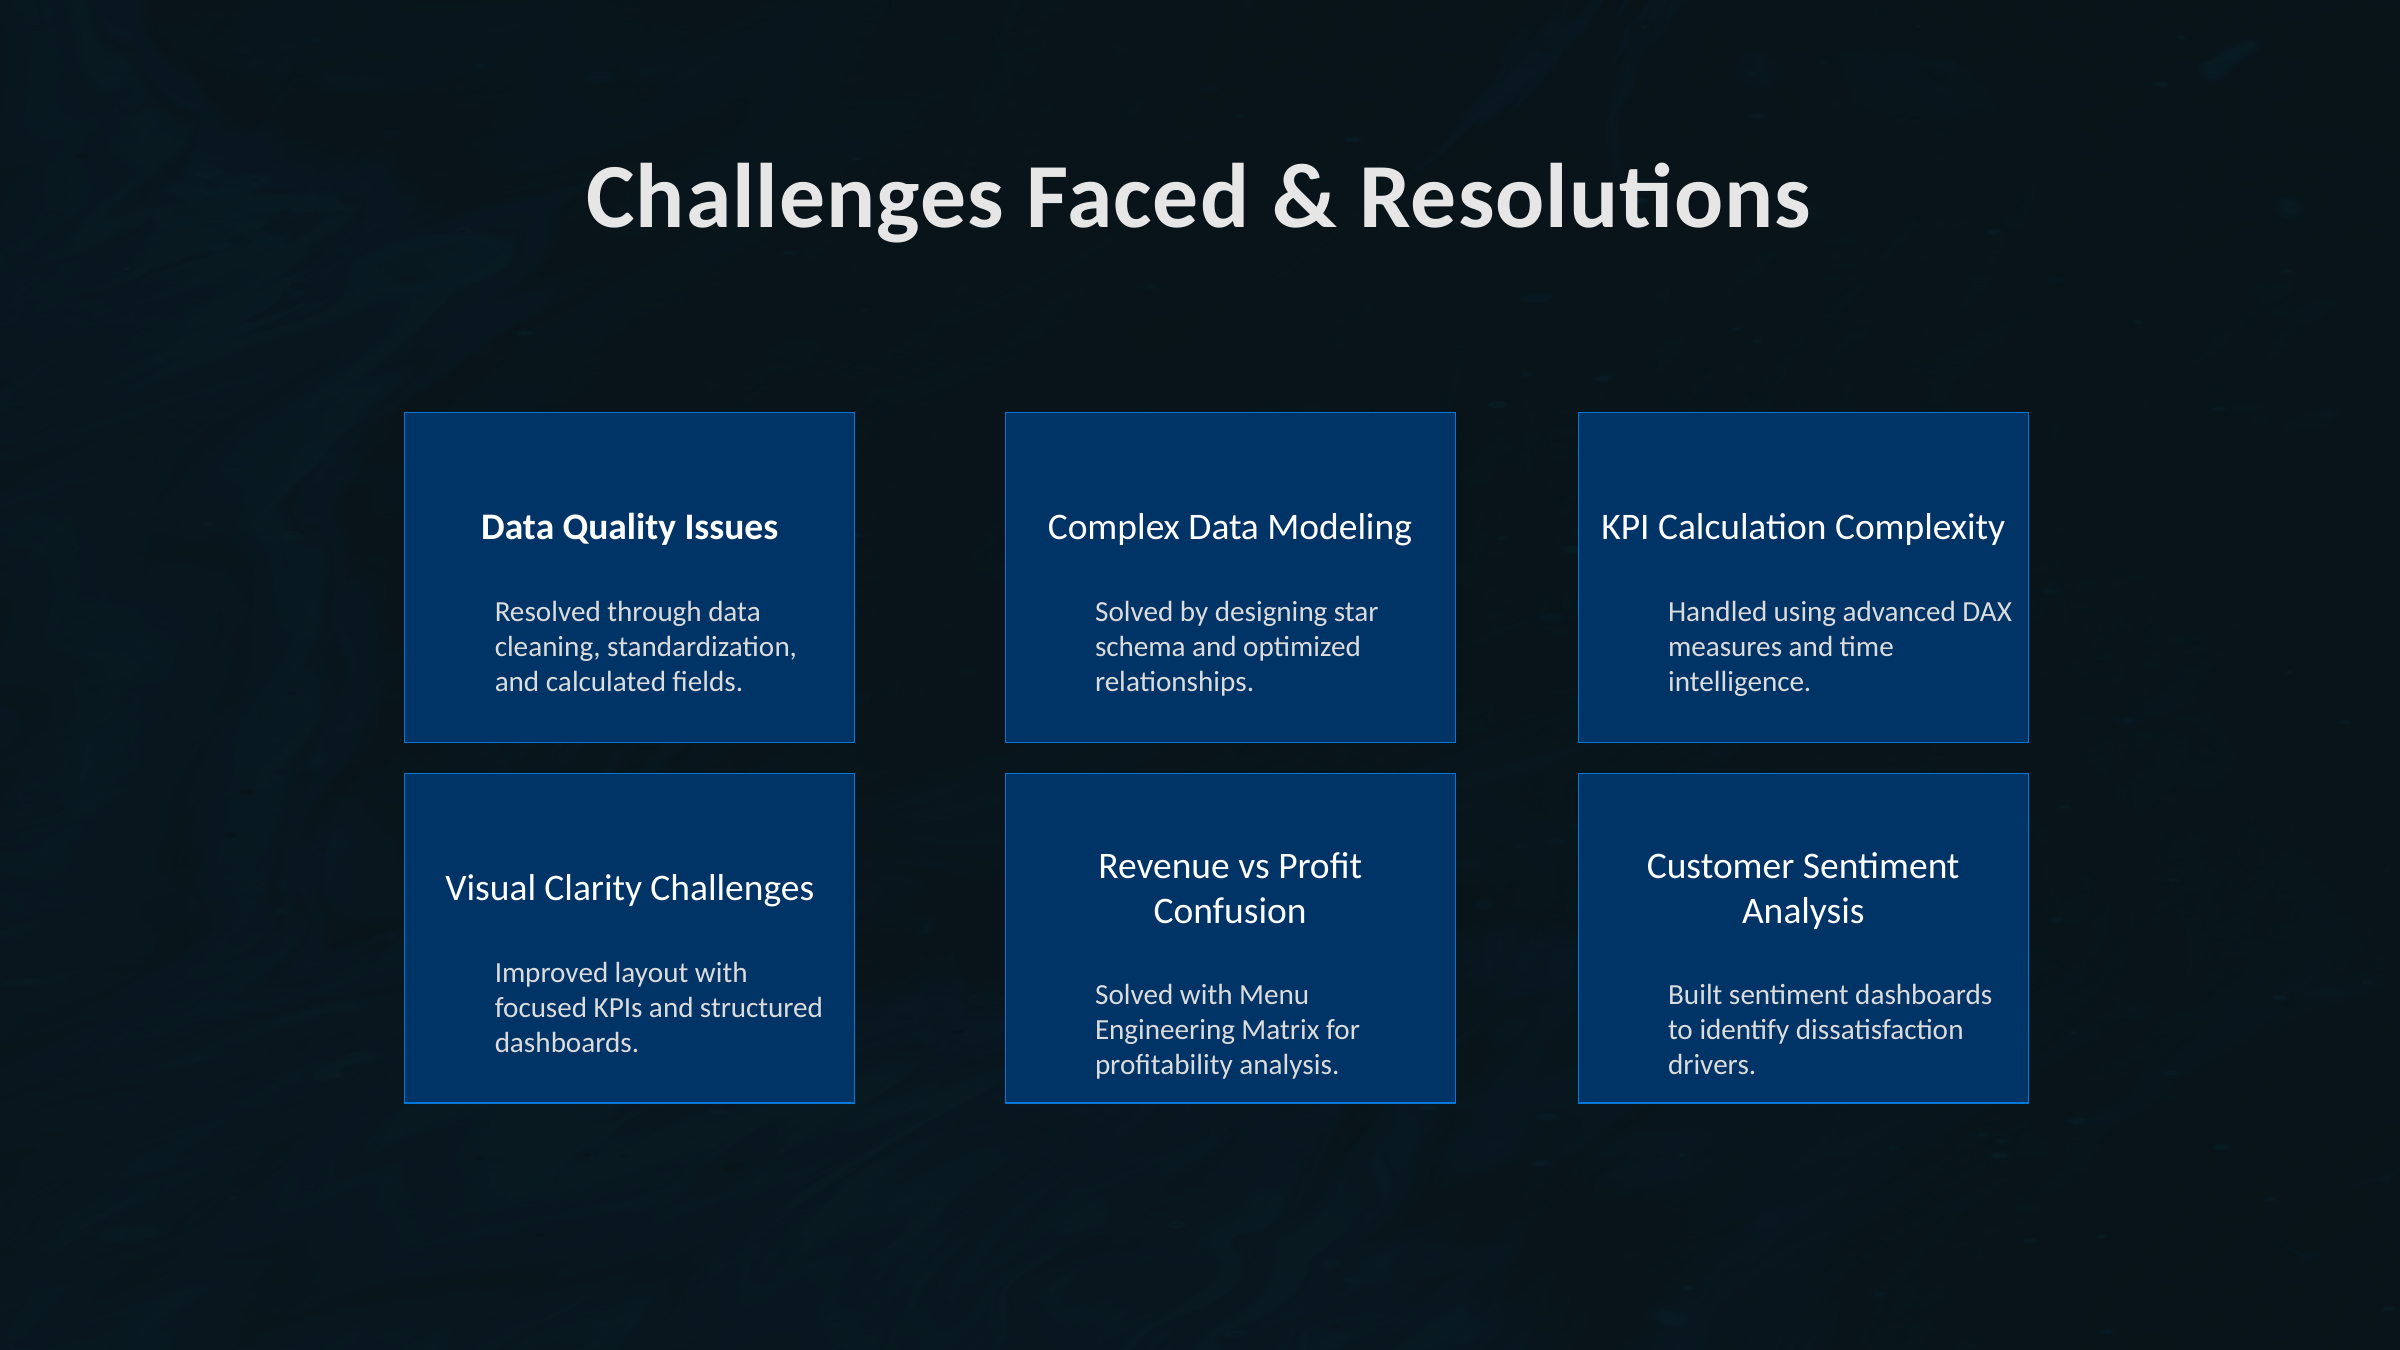

Challenges Faced & Resolutions

Data Quality Issues

Resolved through data cleaning, standardization, and calculated fields.

Complex Data Modeling

Solved by designing star schema and optimized relationships.

KPI Calculation Complexity

Handled using advanced DAX measures and time intelligence.

Visual Clarity Challenges

Improved layout with focused KPIs and structured dashboards.

Revenue vs Profit Confusion

Solved with Menu Engineering Matrix for profitability analysis.

Customer Sentiment Analysis

Built sentiment dashboards to identify dissatisfaction drivers.